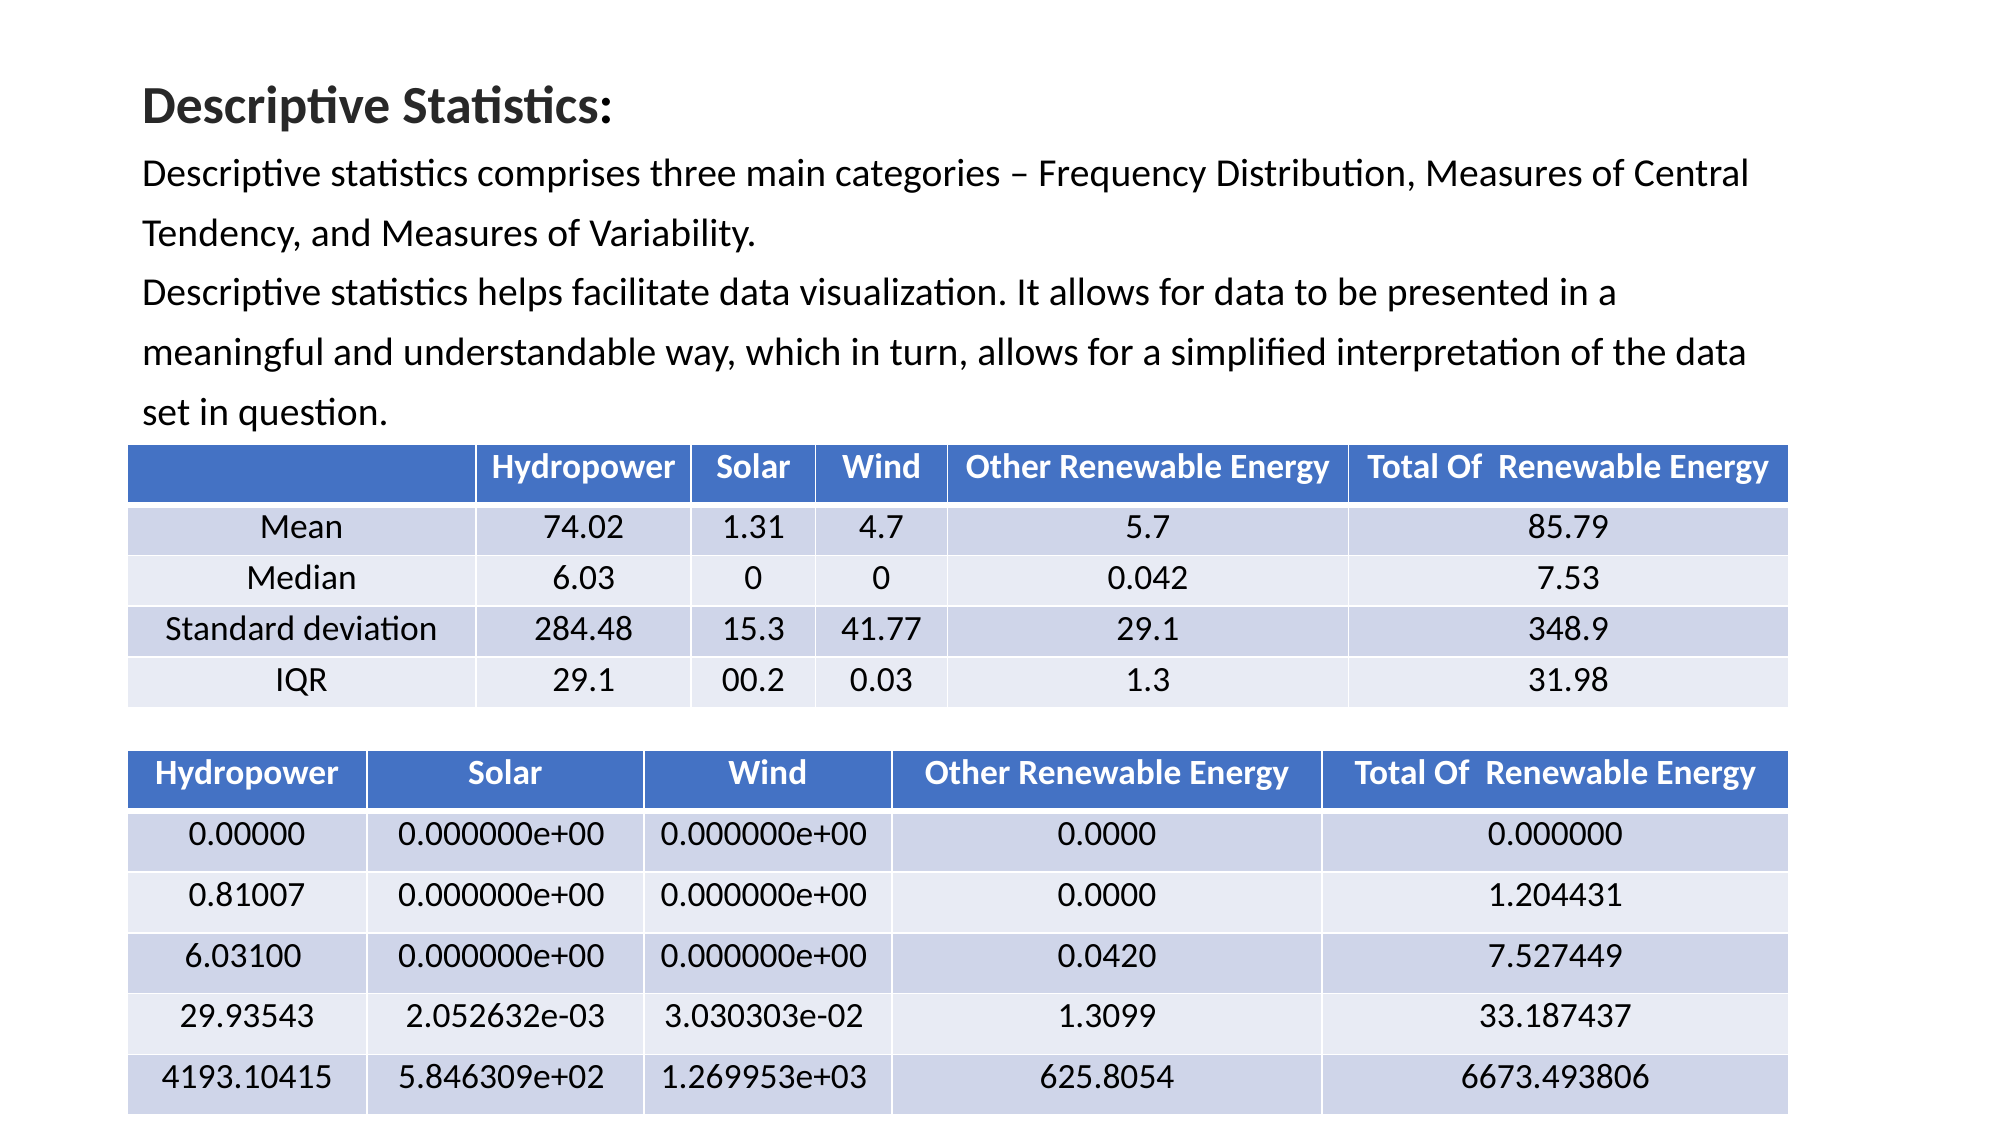

# Descriptive Statistics: Descriptive statistics comprises three main categories – Frequency Distribution, Measures of Central Tendency, and Measures of Variability. Descriptive statistics helps facilitate data visualization. It allows for data to be presented in a meaningful and understandable way, which in turn, allows for a simplified interpretation of the data set in question.
|  | Hydropower | Solar | Wind | Other Renewable Energy | Total Of Renewable Energy |
| --- | --- | --- | --- | --- | --- |
| Mean | 74.02 | 1.31 | 4.7 | 5.7 | 85.79 |
| Median | 6.03 | 0 | 0 | 0.042 | 7.53 |
| Standard deviation | 284.48 | 15.3 | 41.77 | 29.1 | 348.9 |
| IQR | 29.1 | 00.2 | 0.03 | 1.3 | 31.98 |
| Hydropower | Solar | Wind | Other Renewable Energy | Total Of Renewable Energy |
| --- | --- | --- | --- | --- |
| 0.00000 | 0.000000e+00 | 0.000000e+00 | 0.0000 | 0.000000 |
| 0.81007 | 0.000000e+00 | 0.000000e+00 | 0.0000 | 1.204431 |
| 6.03100 | 0.000000e+00 | 0.000000e+00 | 0.0420 | 7.527449 |
| 29.93543 | 2.052632e-03 | 3.030303e-02 | 1.3099 | 33.187437 |
| 4193.10415 | 5.846309e+02 | 1.269953e+03 | 625.8054 | 6673.493806 |